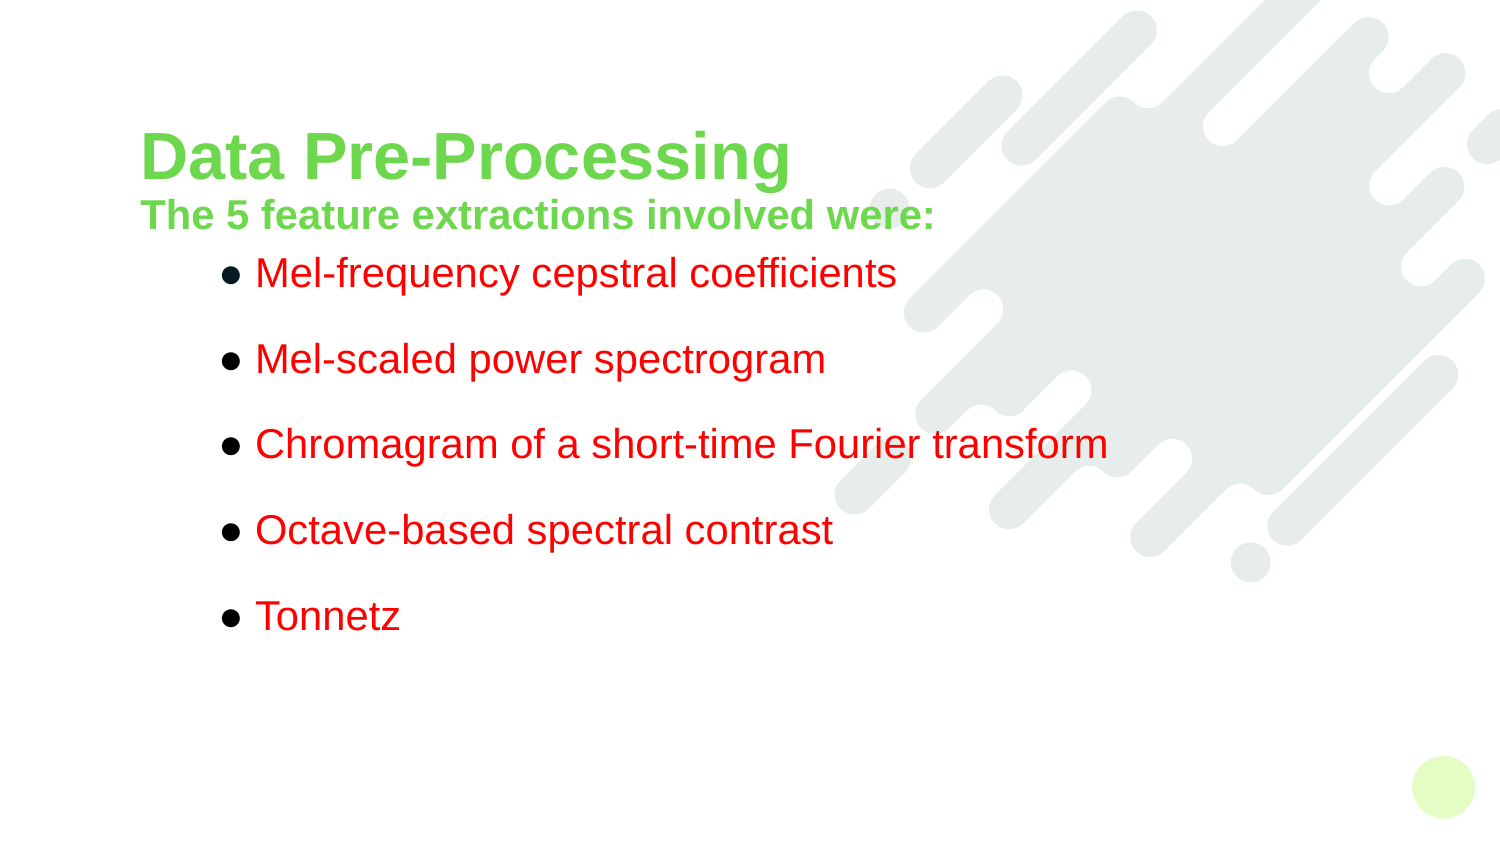

# Data Pre-Processing
The 5 feature extractions involved were:
● Mel-frequency cepstral coefficients
● Mel-scaled power spectrogram
● Chromagram of a short-time Fourier transform
● Octave-based spectral contrast
● Tonnetz